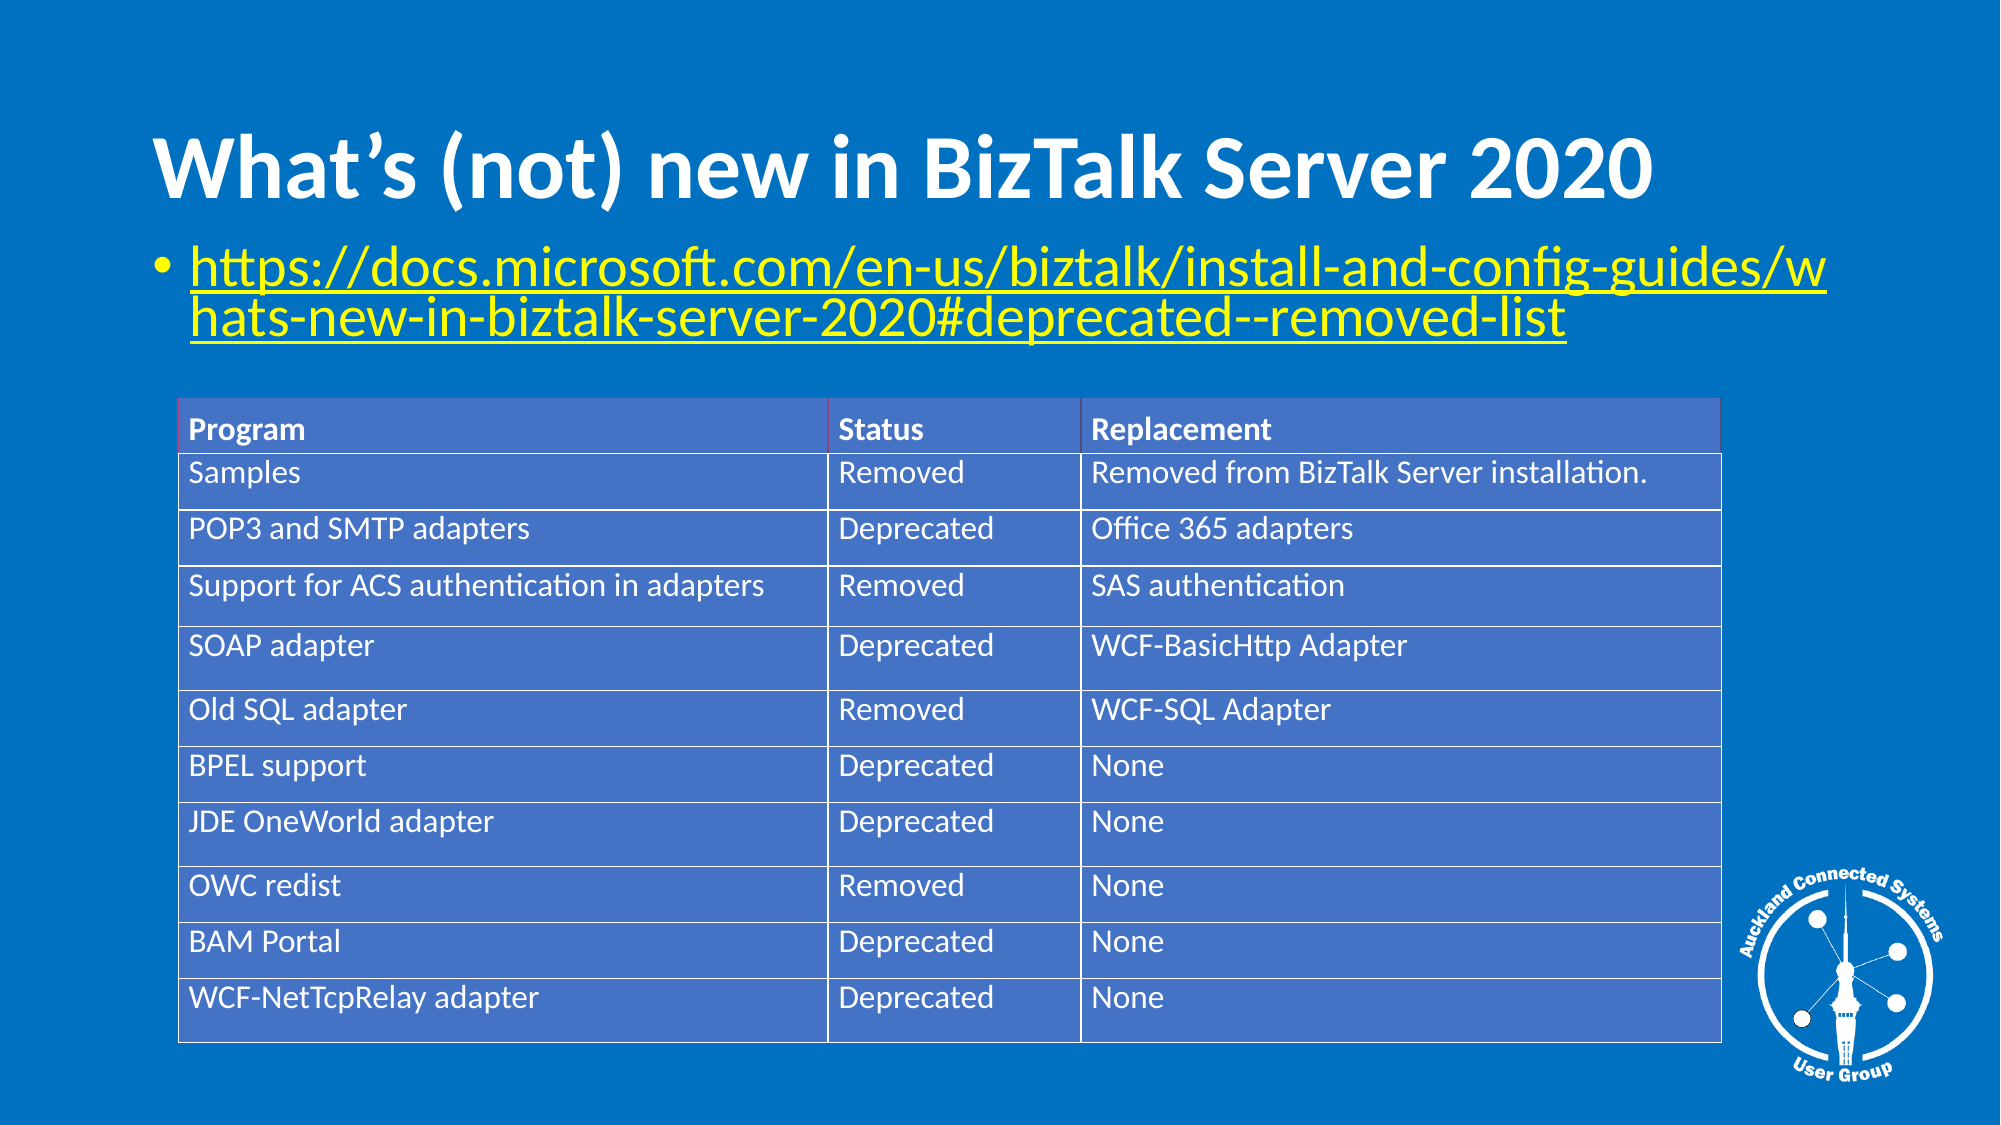

# What’s (not) new in BizTalk Server 2020
https://docs.microsoft.com/en-us/biztalk/install-and-config-guides/whats-new-in-biztalk-server-2020#deprecated--removed-list

| Program | Status | Replacement |
| --- | --- | --- |
| Samples | Removed | Removed from BizTalk Server installation. |
| POP3 and SMTP adapters | Deprecated | Office 365 adapters |
| Support for ACS authentication in adapters | Removed | SAS authentication |
| SOAP adapter | Deprecated | WCF-BasicHttp Adapter |
| Old SQL adapter | Removed | WCF-SQL Adapter |
| BPEL support | Deprecated | None |
| JDE OneWorld adapter | Deprecated | None |
| OWC redist | Removed | None |
| BAM Portal | Deprecated | None |
| WCF-NetTcpRelay adapter | Deprecated | None |